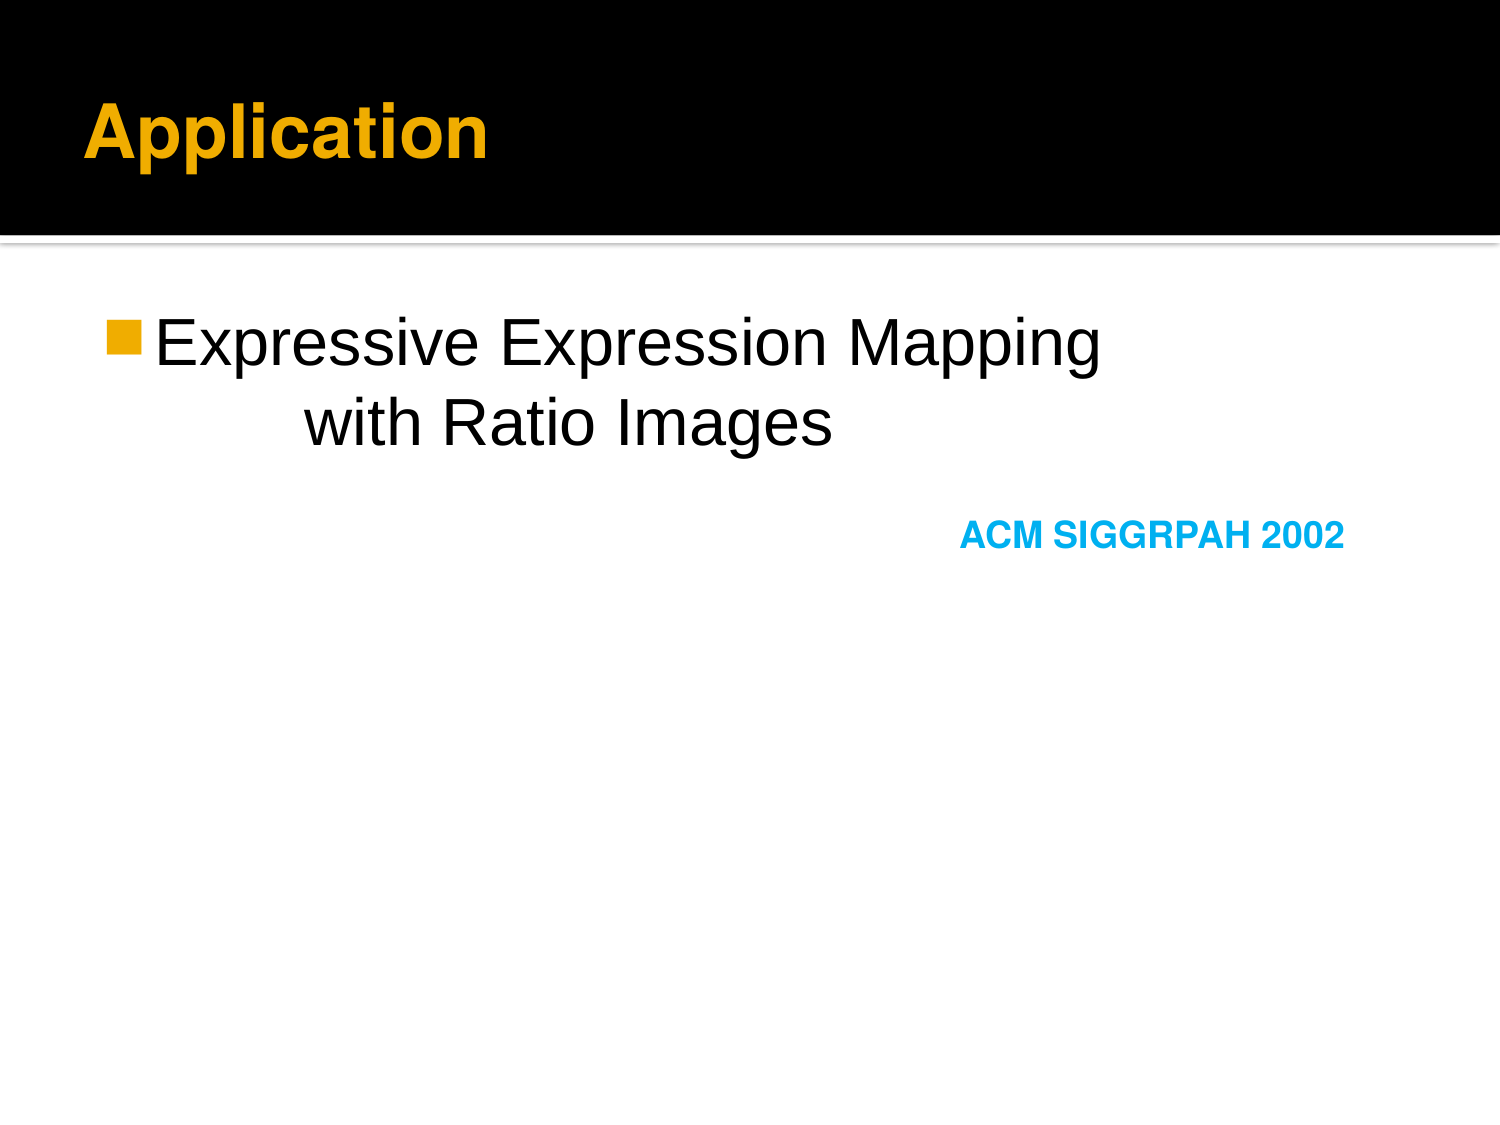

# Application
Expressive Expression Mapping
	with Ratio Images
ACM SIGGRPAH 2002